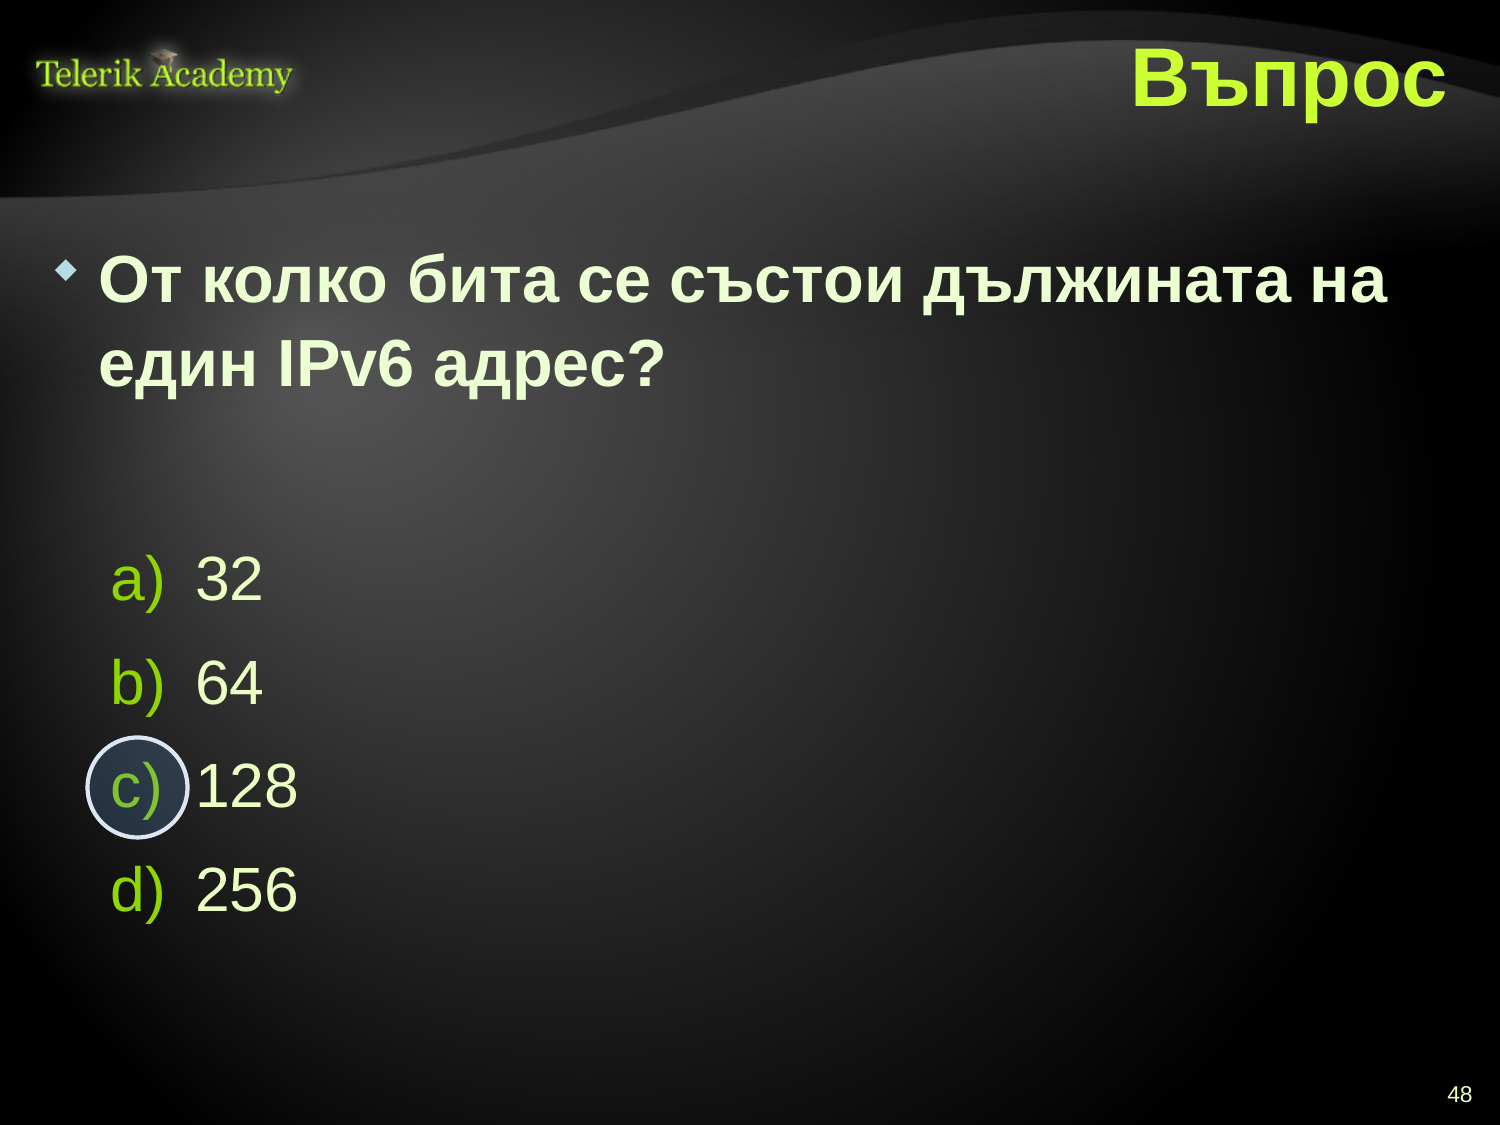

# Въпрос
От колко бита се състои дължината на един IPv6 адрес?

32
64
128
256

48